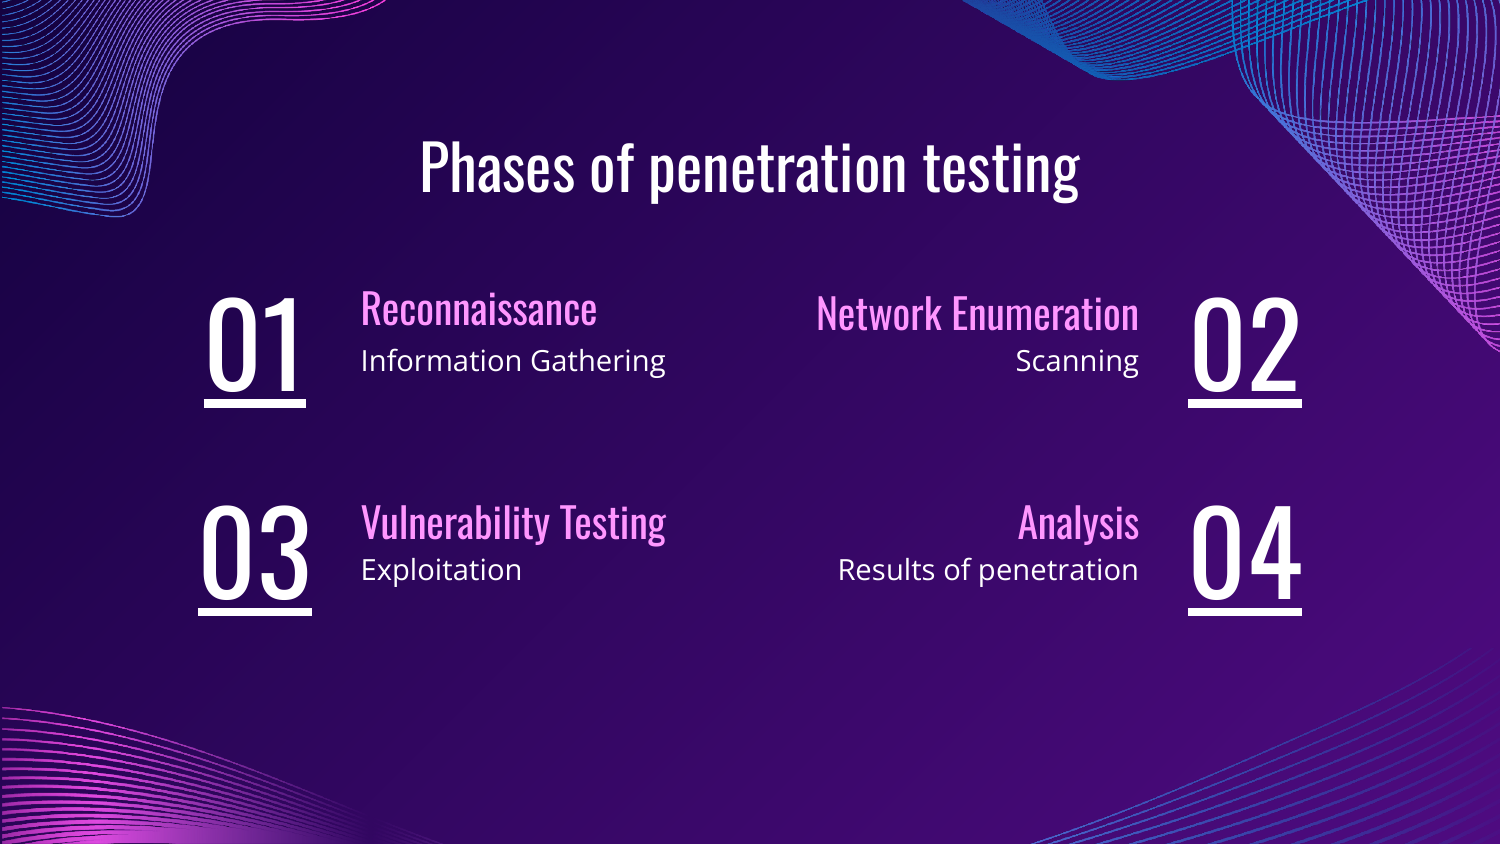

Phases of penetration testing
Reconnaissance
Network Enumeration
# 01
02
Information Gathering
Scanning

Vulnerability Testing
Analysis
03
04
Exploitation
Results of penetration